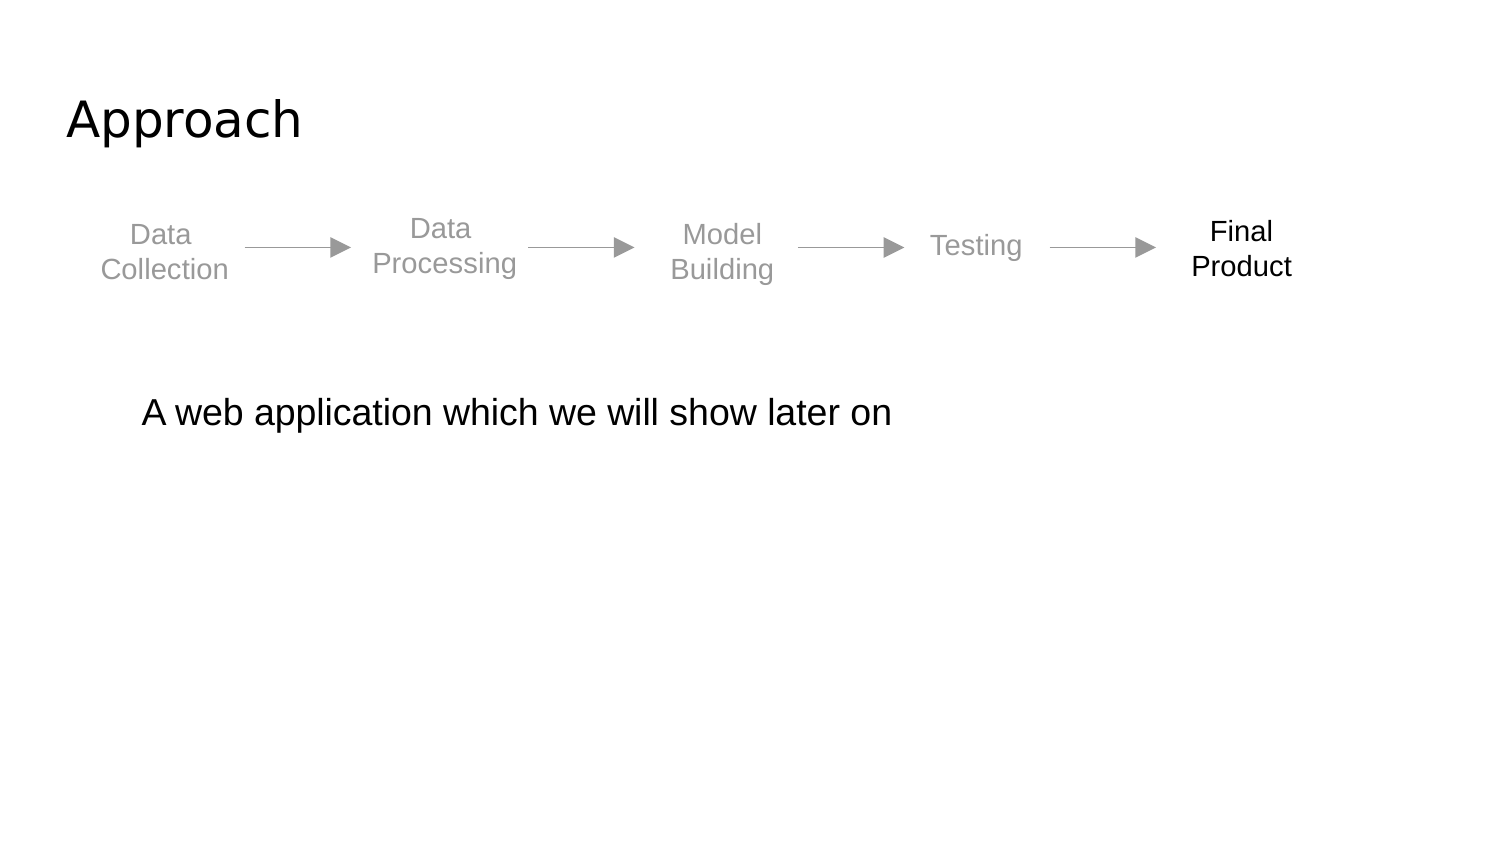

# Approach
Data
Processing
Final
Product
Data
Collection
Model
Building
Testing
A web application which we will show later on